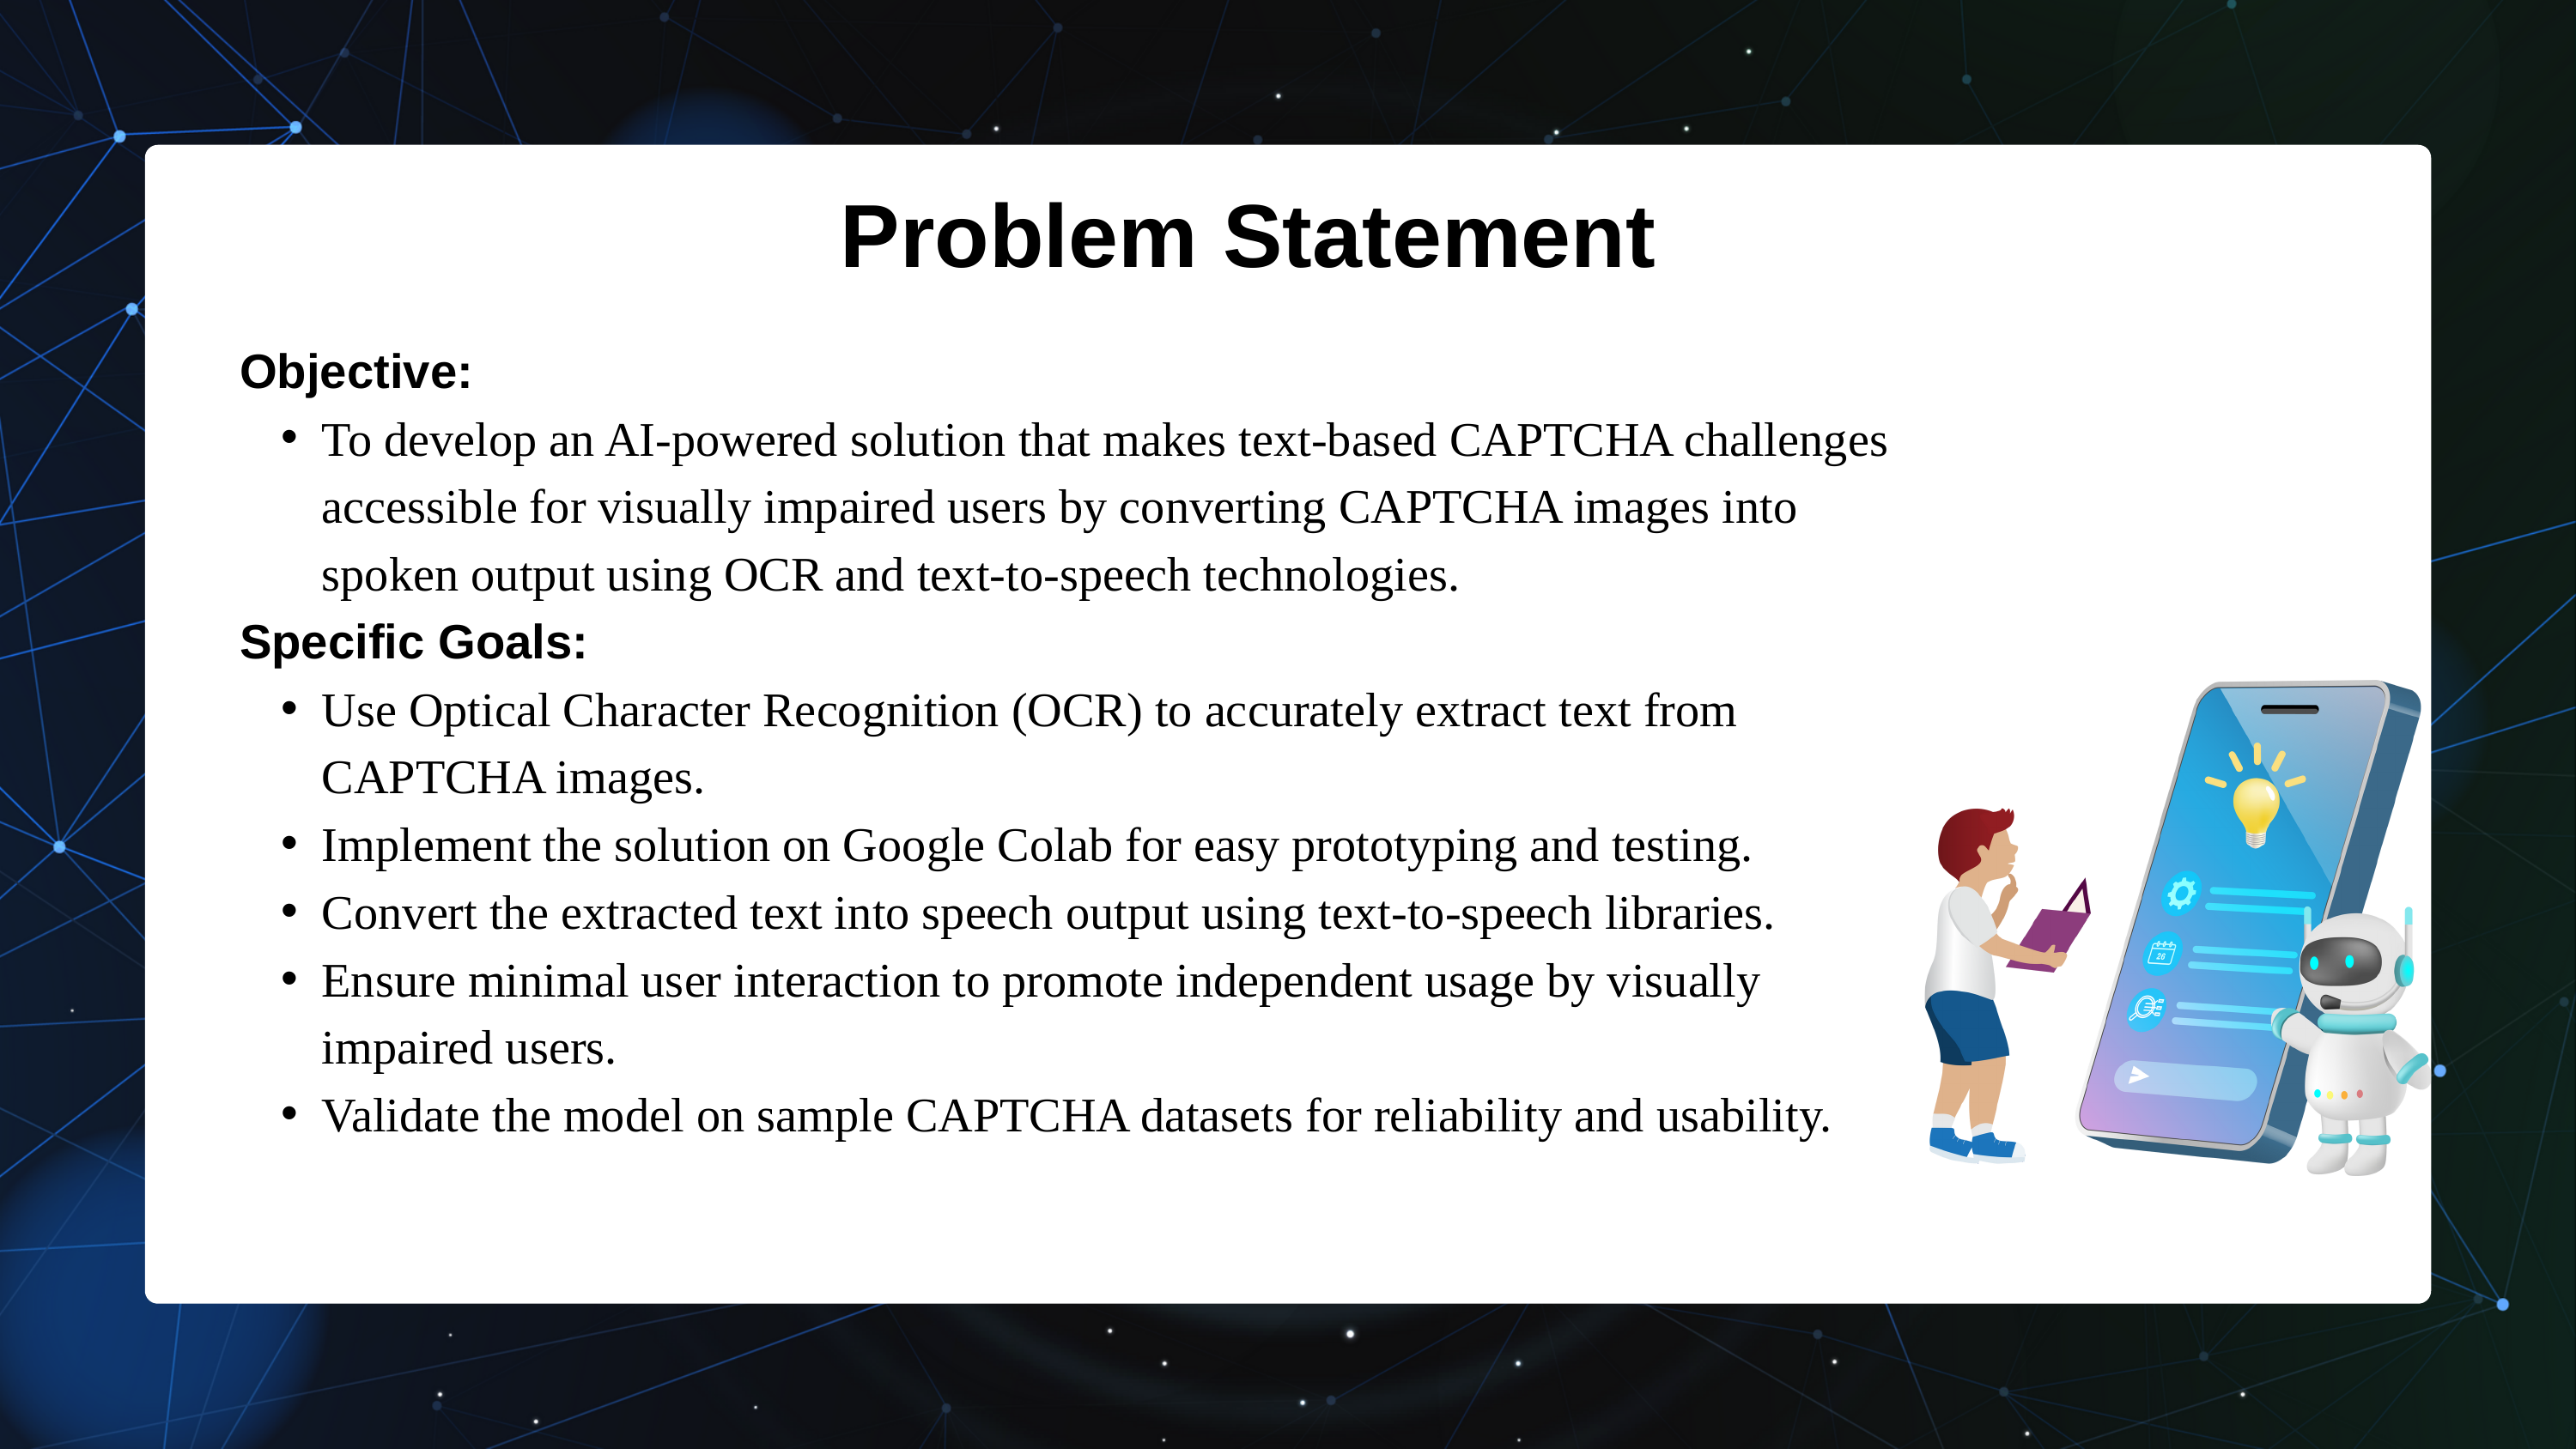

Problem Statement
Objective:
To develop an AI-powered solution that makes text-based CAPTCHA challenges accessible for visually impaired users by converting CAPTCHA images into spoken output using OCR and text-to-speech technologies.
Specific Goals:
Use Optical Character Recognition (OCR) to accurately extract text from CAPTCHA images.
Implement the solution on Google Colab for easy prototyping and testing.
Convert the extracted text into speech output using text-to-speech libraries.
Ensure minimal user interaction to promote independent usage by visually impaired users.
Validate the model on sample CAPTCHA datasets for reliability and usability.